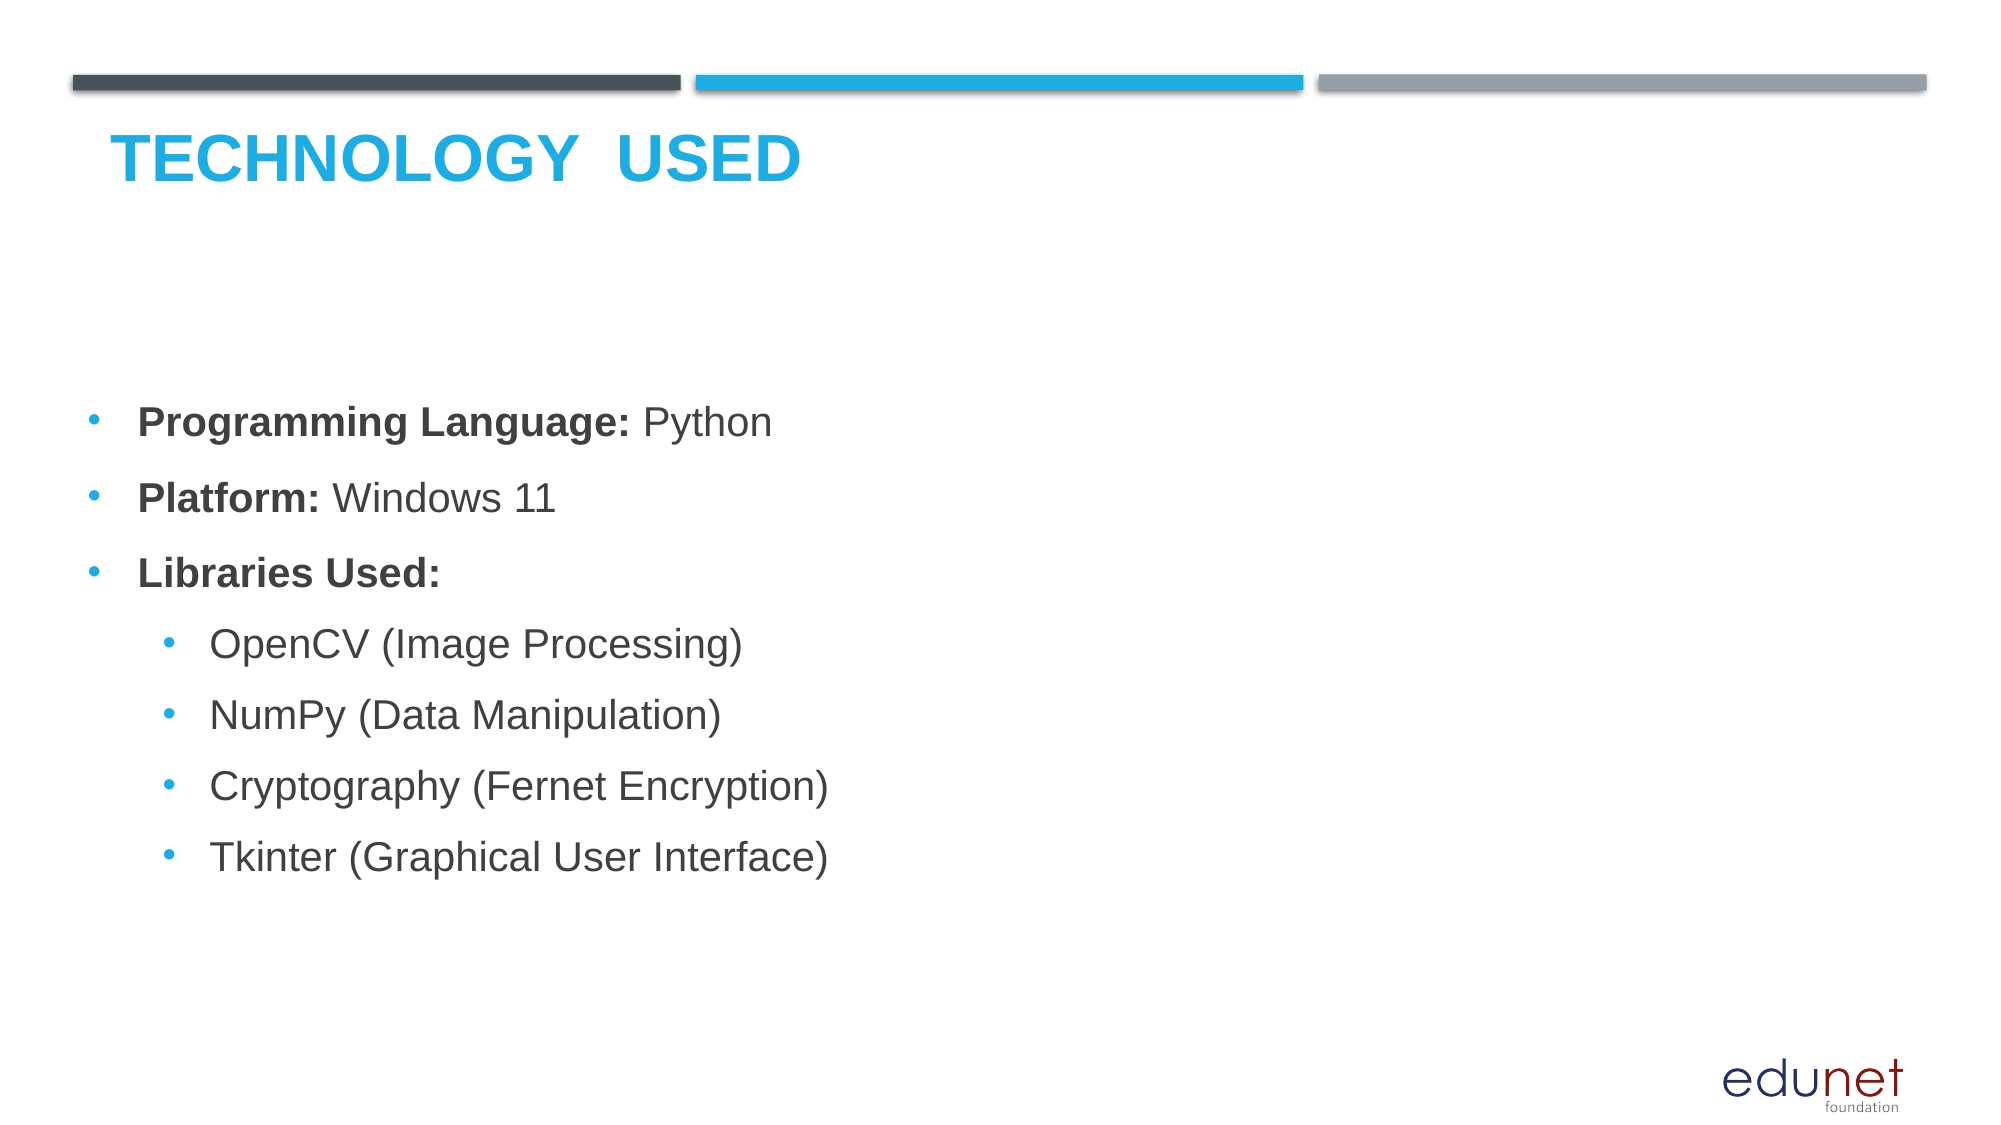

# Technology  used
Programming Language: Python
Platform: Windows 11
Libraries Used:
OpenCV (Image Processing)
NumPy (Data Manipulation)
Cryptography (Fernet Encryption)
Tkinter (Graphical User Interface)